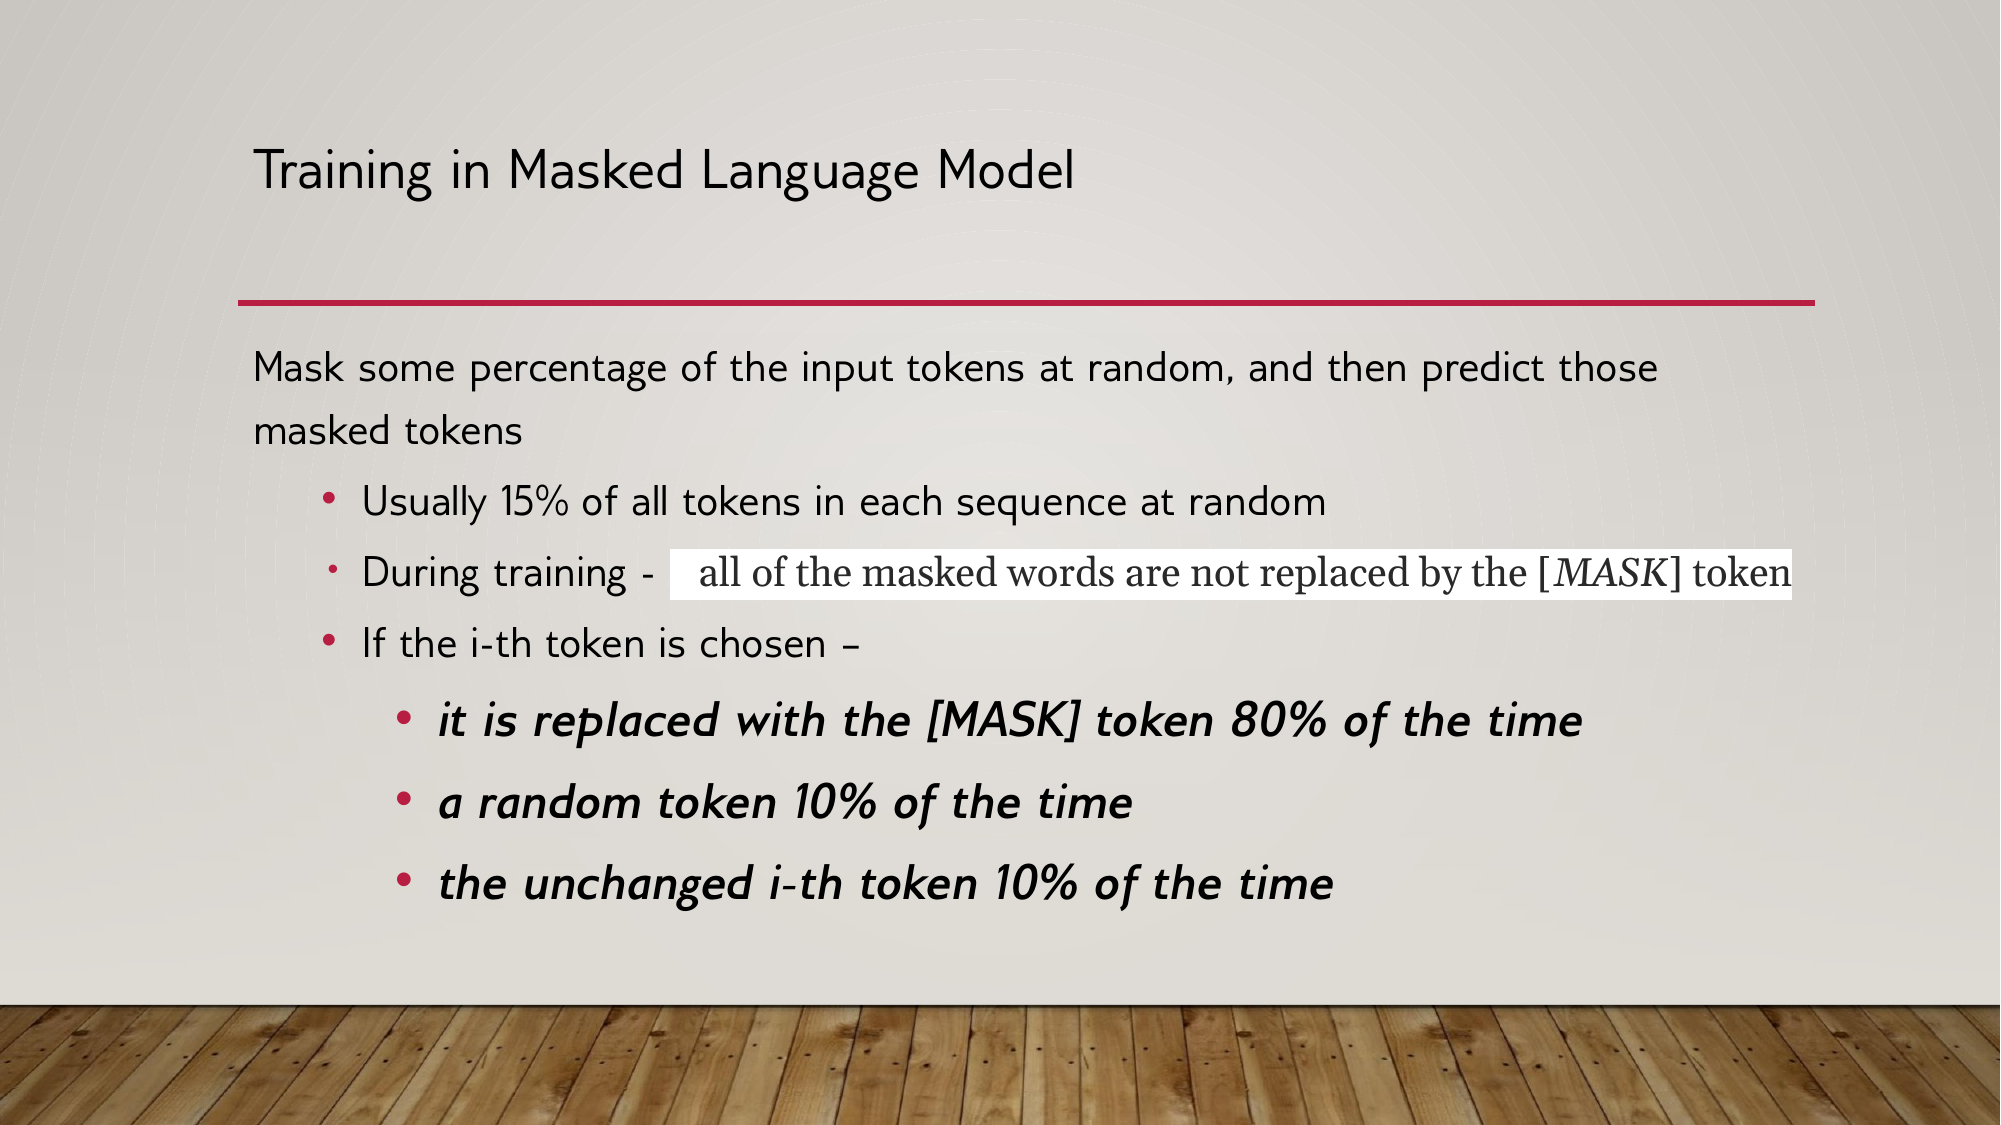

# Training in Masked Language Model
Mask some percentage of the input tokens at random, and then predict those masked tokens
Usually 15% of all tokens in each sequence at random
During training -    all of the masked words are not replaced by the [MASK] token
If the i-th token is chosen –
it is replaced with the [MASK] token 80% of the time
a random token 10% of the time
the unchanged i-th token 10% of the time